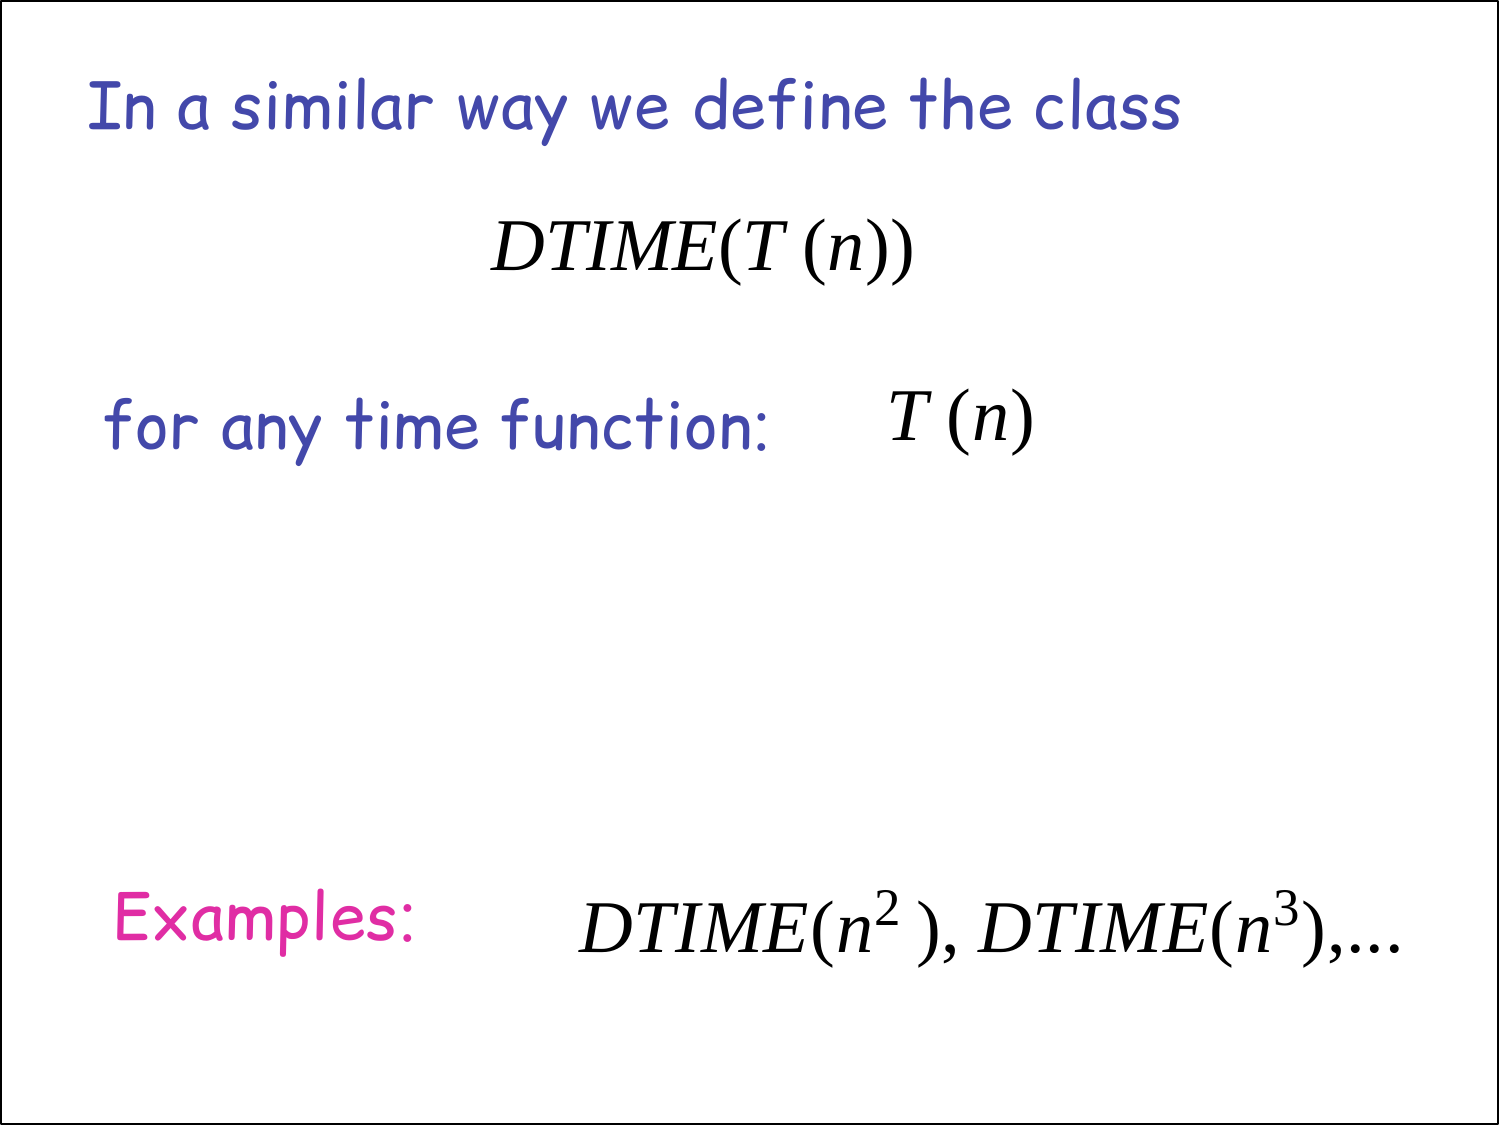

In a similar way we define the class
DTIME(T (n))
T (n)
for any time function:
DTIME(n2 ), DTIME(n3),...
Examples: